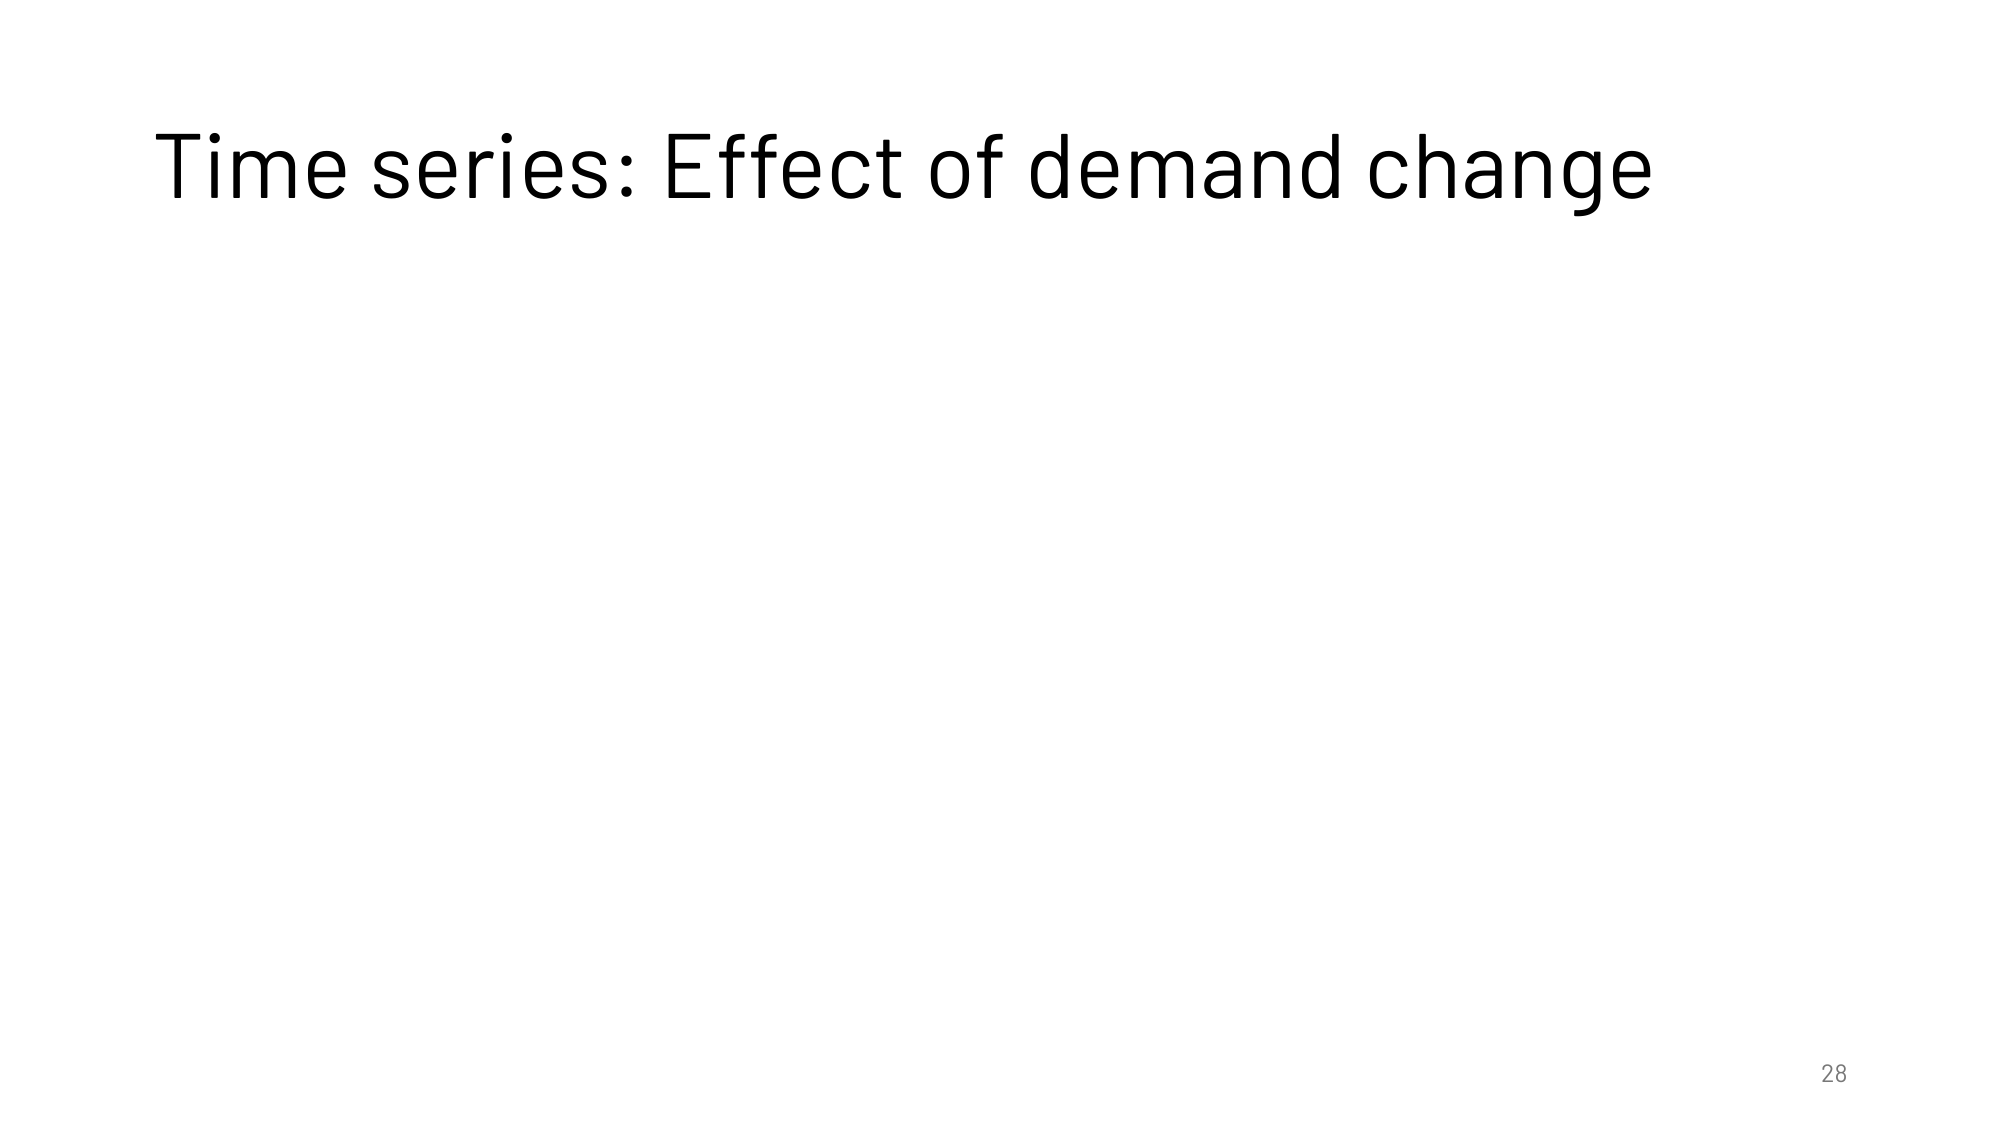

# Time series: Effect of demand change
28